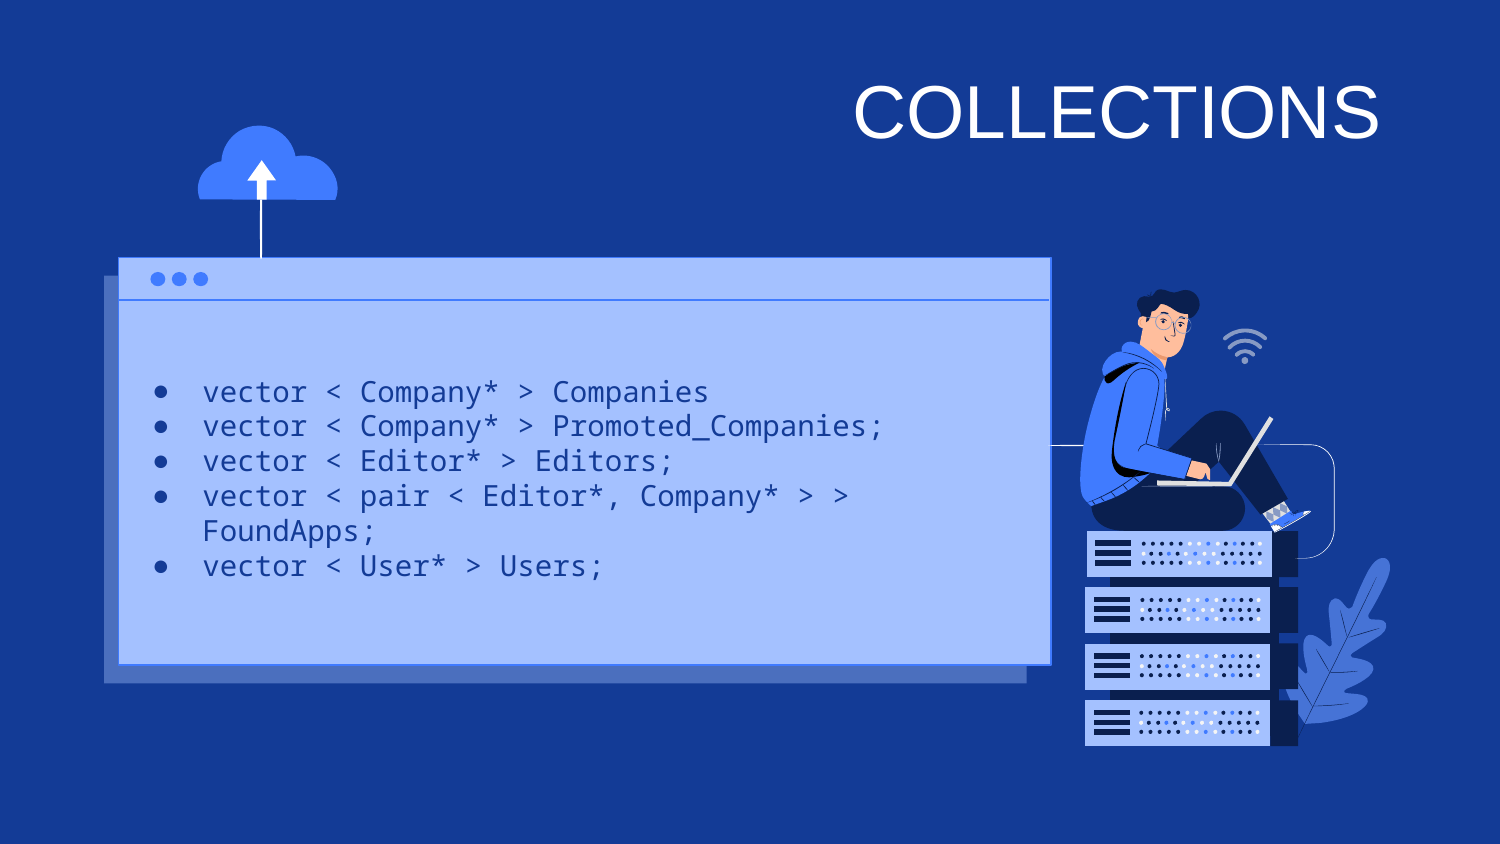

# COLLECTIONS

vector < Company* > Companies
vector < Company* > Promoted_Companies;
vector < Editor* > Editors;
vector < pair < Editor*, Company* > > FoundApps;
vector < User* > Users;